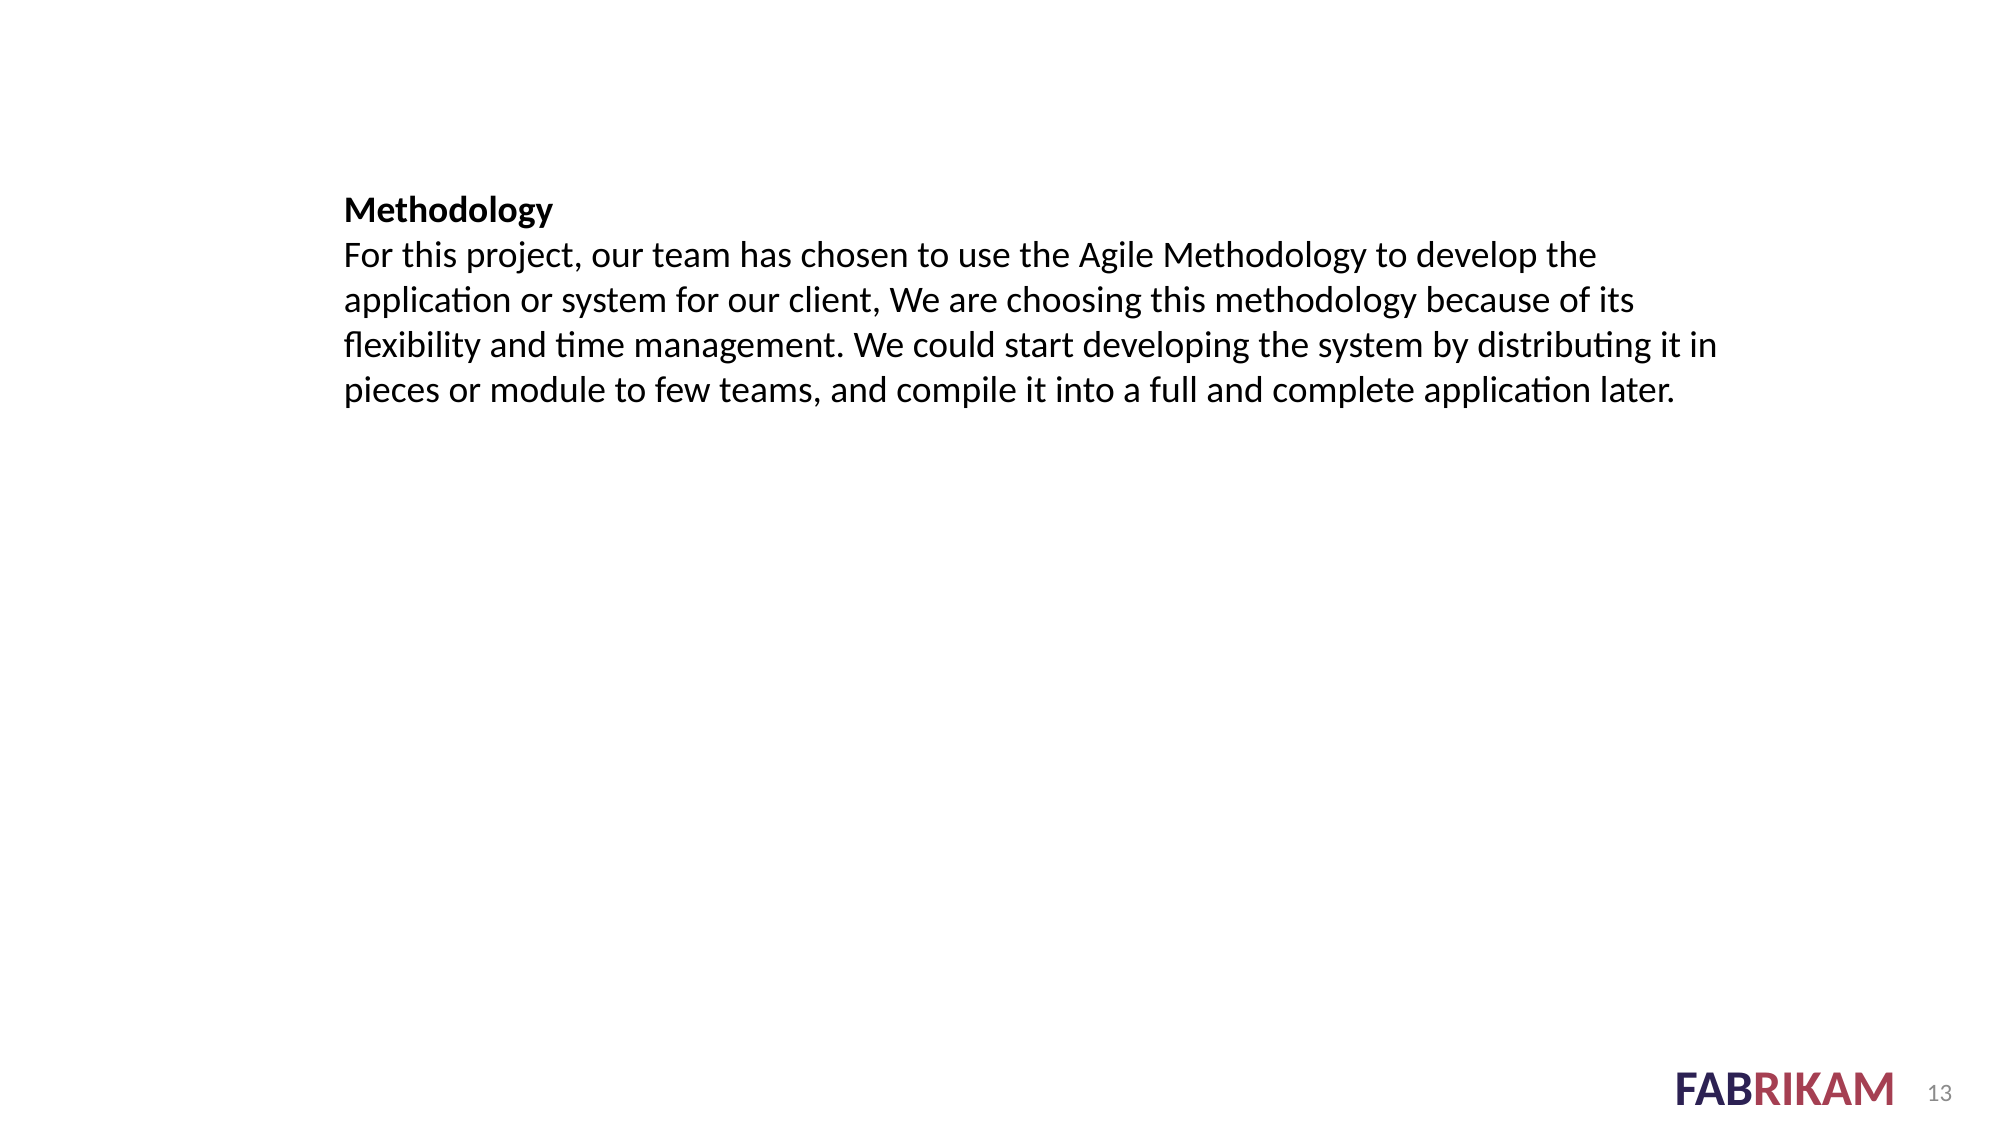

Methodology
For this project, our team has chosen to use the Agile Methodology to develop the application or system for our client, We are choosing this methodology because of its flexibility and time management. We could start developing the system by distributing it in pieces or module to few teams, and compile it into a full and complete application later.

13